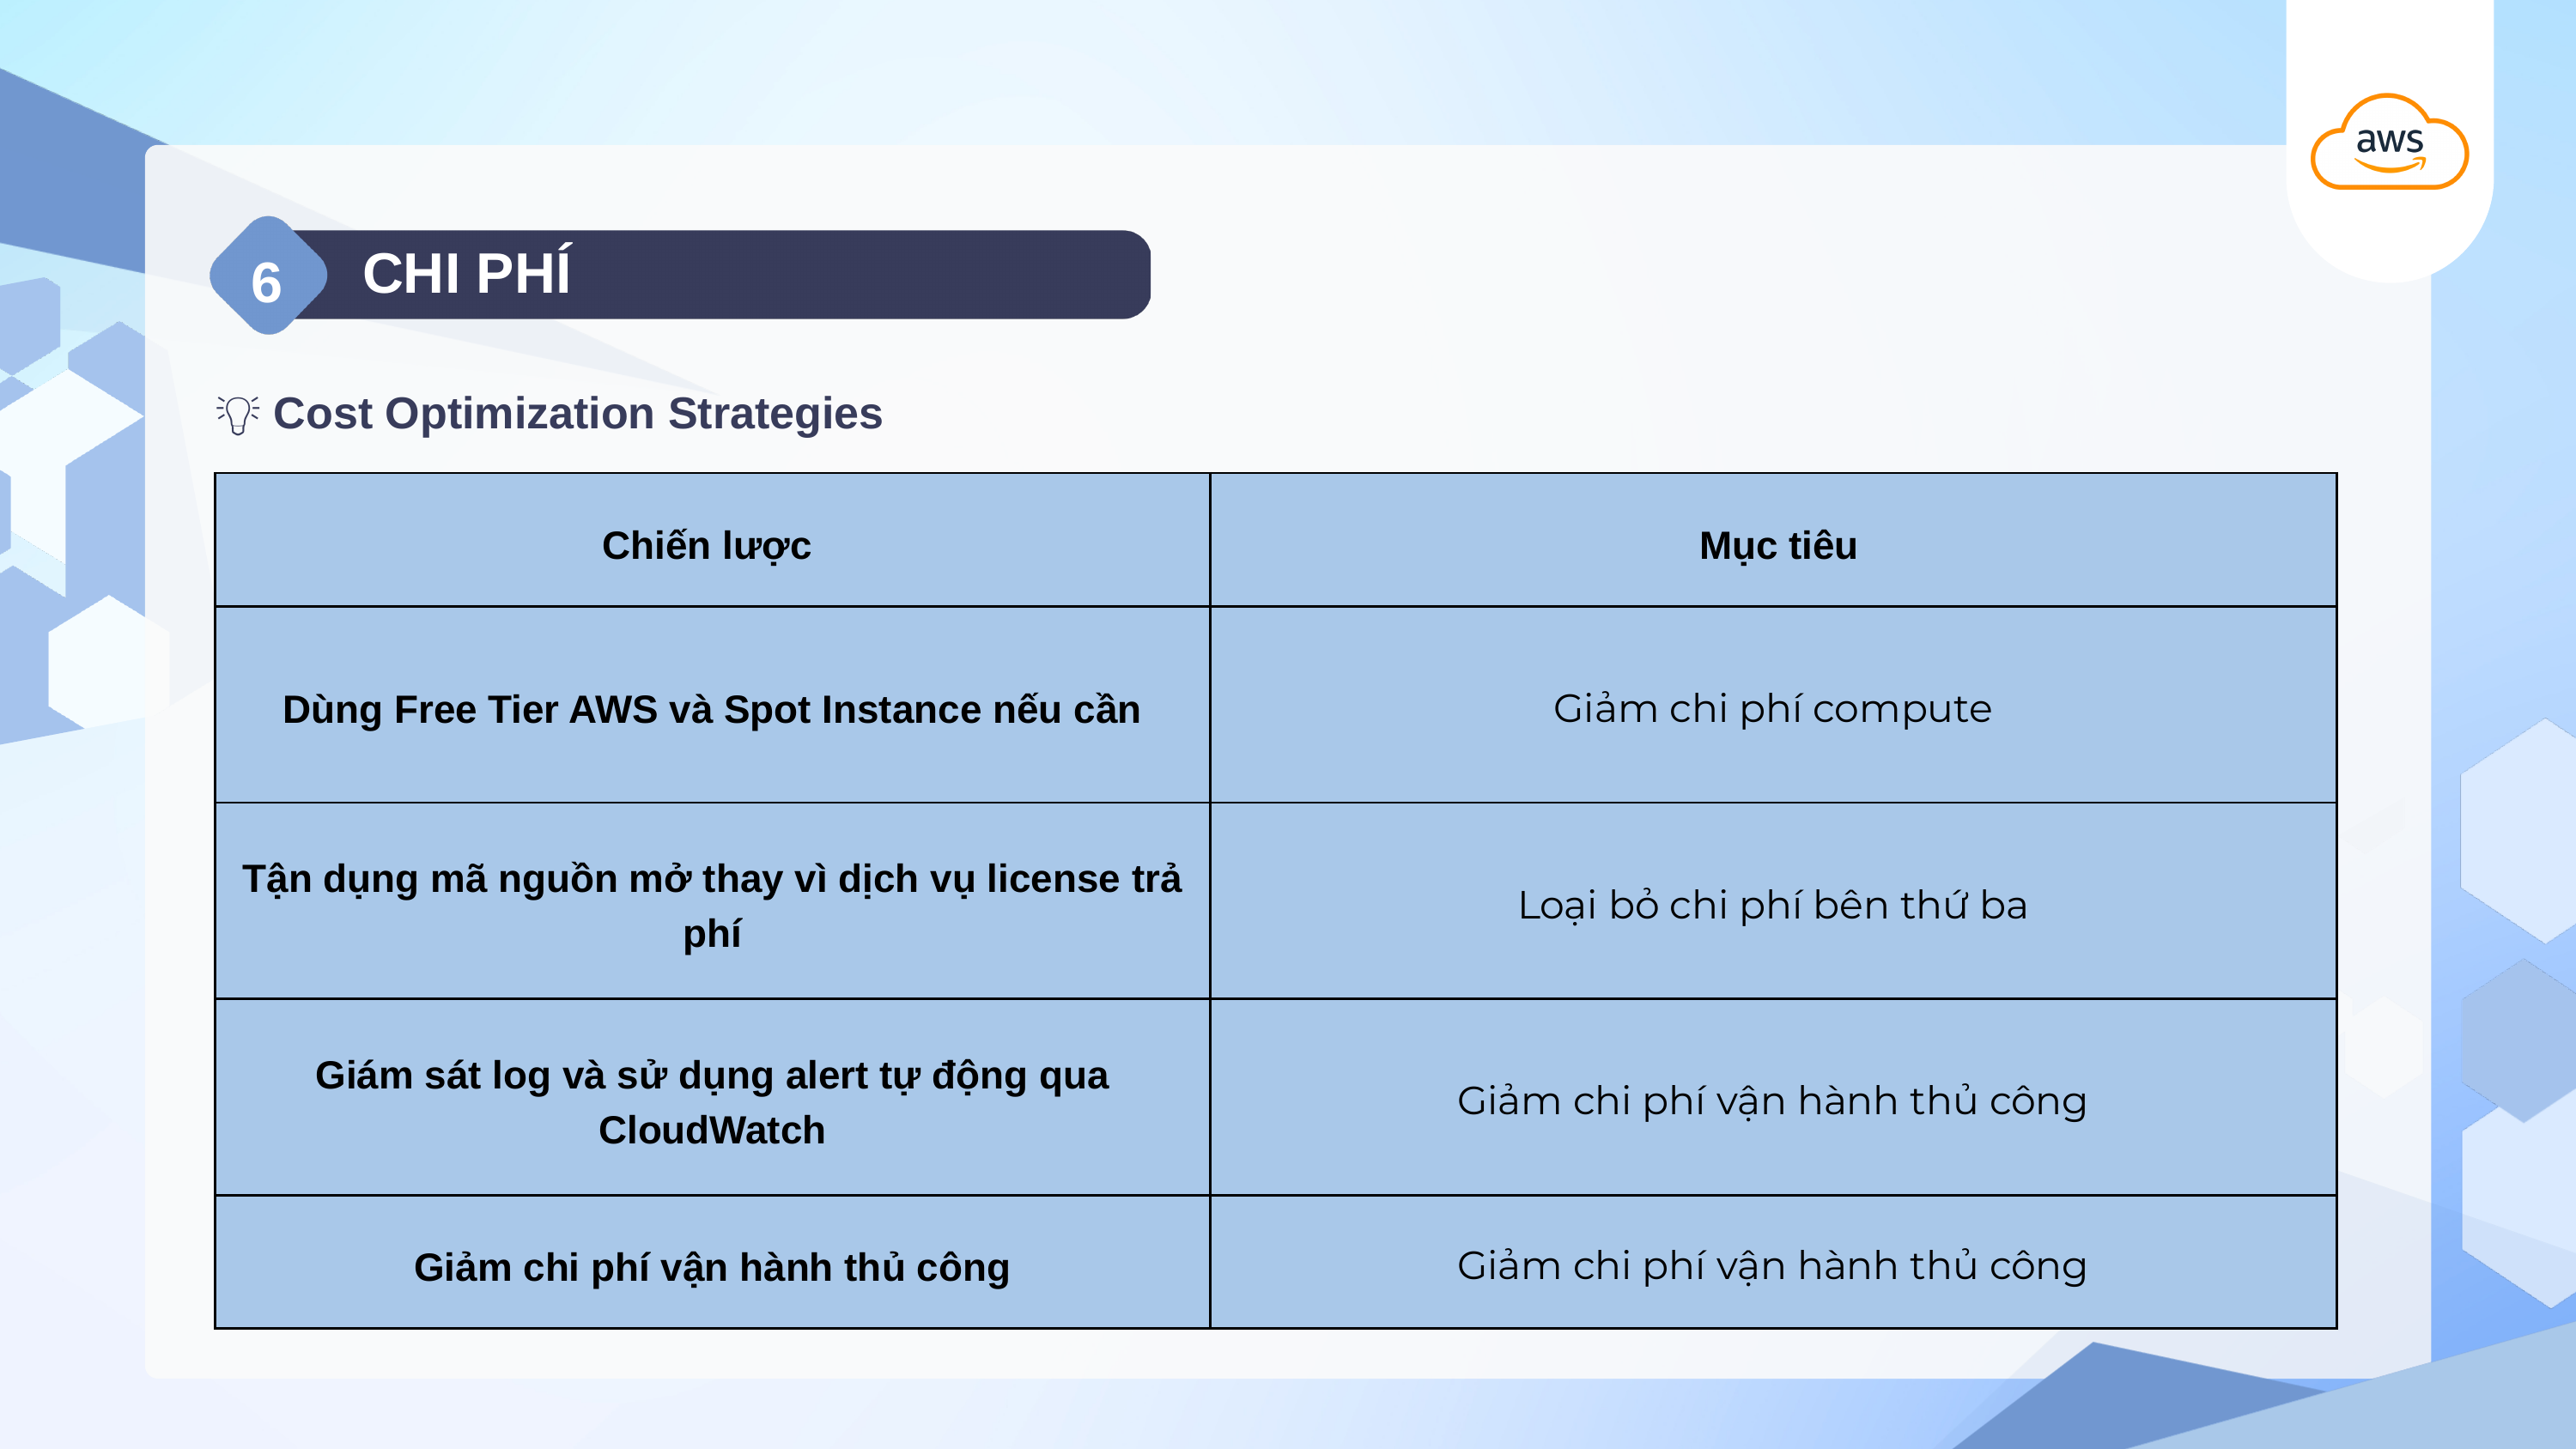

6
CHI PHÍ

💡 Cost Optimization Strategies
| Chiến lược | Mục tiêu |
| --- | --- |
| Dùng Free Tier AWS và Spot Instance nếu cần | Giảm chi phí compute |
| Tận dụng mã nguồn mở thay vì dịch vụ license trả phí | Loại bỏ chi phí bên thứ ba |
| Giám sát log và sử dụng alert tự động qua CloudWatch | Giảm chi phí vận hành thủ công |
| Giảm chi phí vận hành thủ công | Giảm chi phí vận hành thủ công |